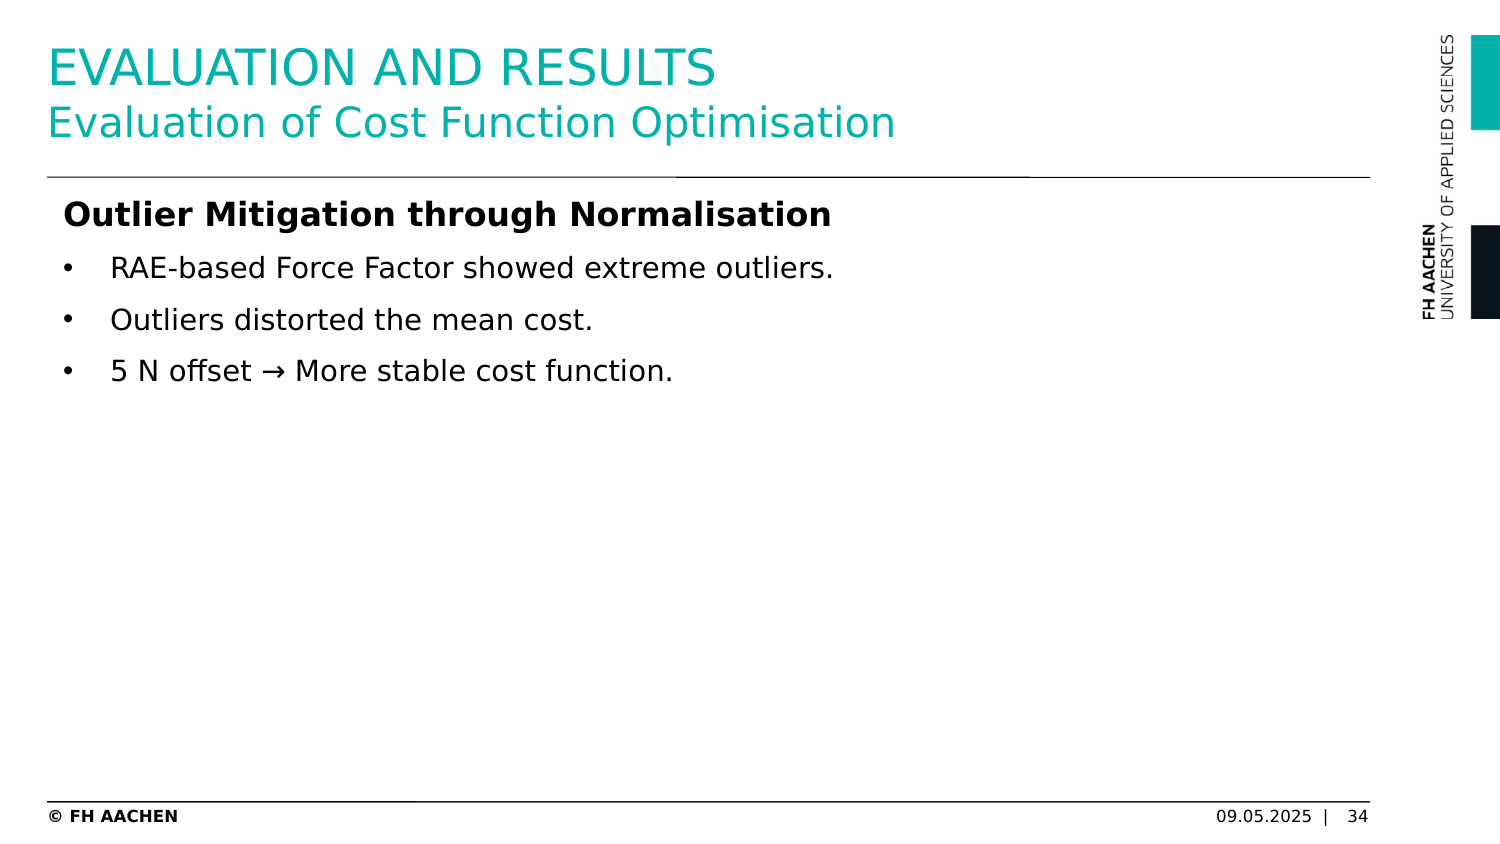

# EVALUATION AND RESULTS Evaluation of Cost Function Optimisation
Outlier Mitigation through Normalisation
RAE-based Force Factor showed extreme outliers.
Outliers distorted the mean cost.
5 N offset → More stable cost function.
© FH AACHEN
09.05.2025  |
34